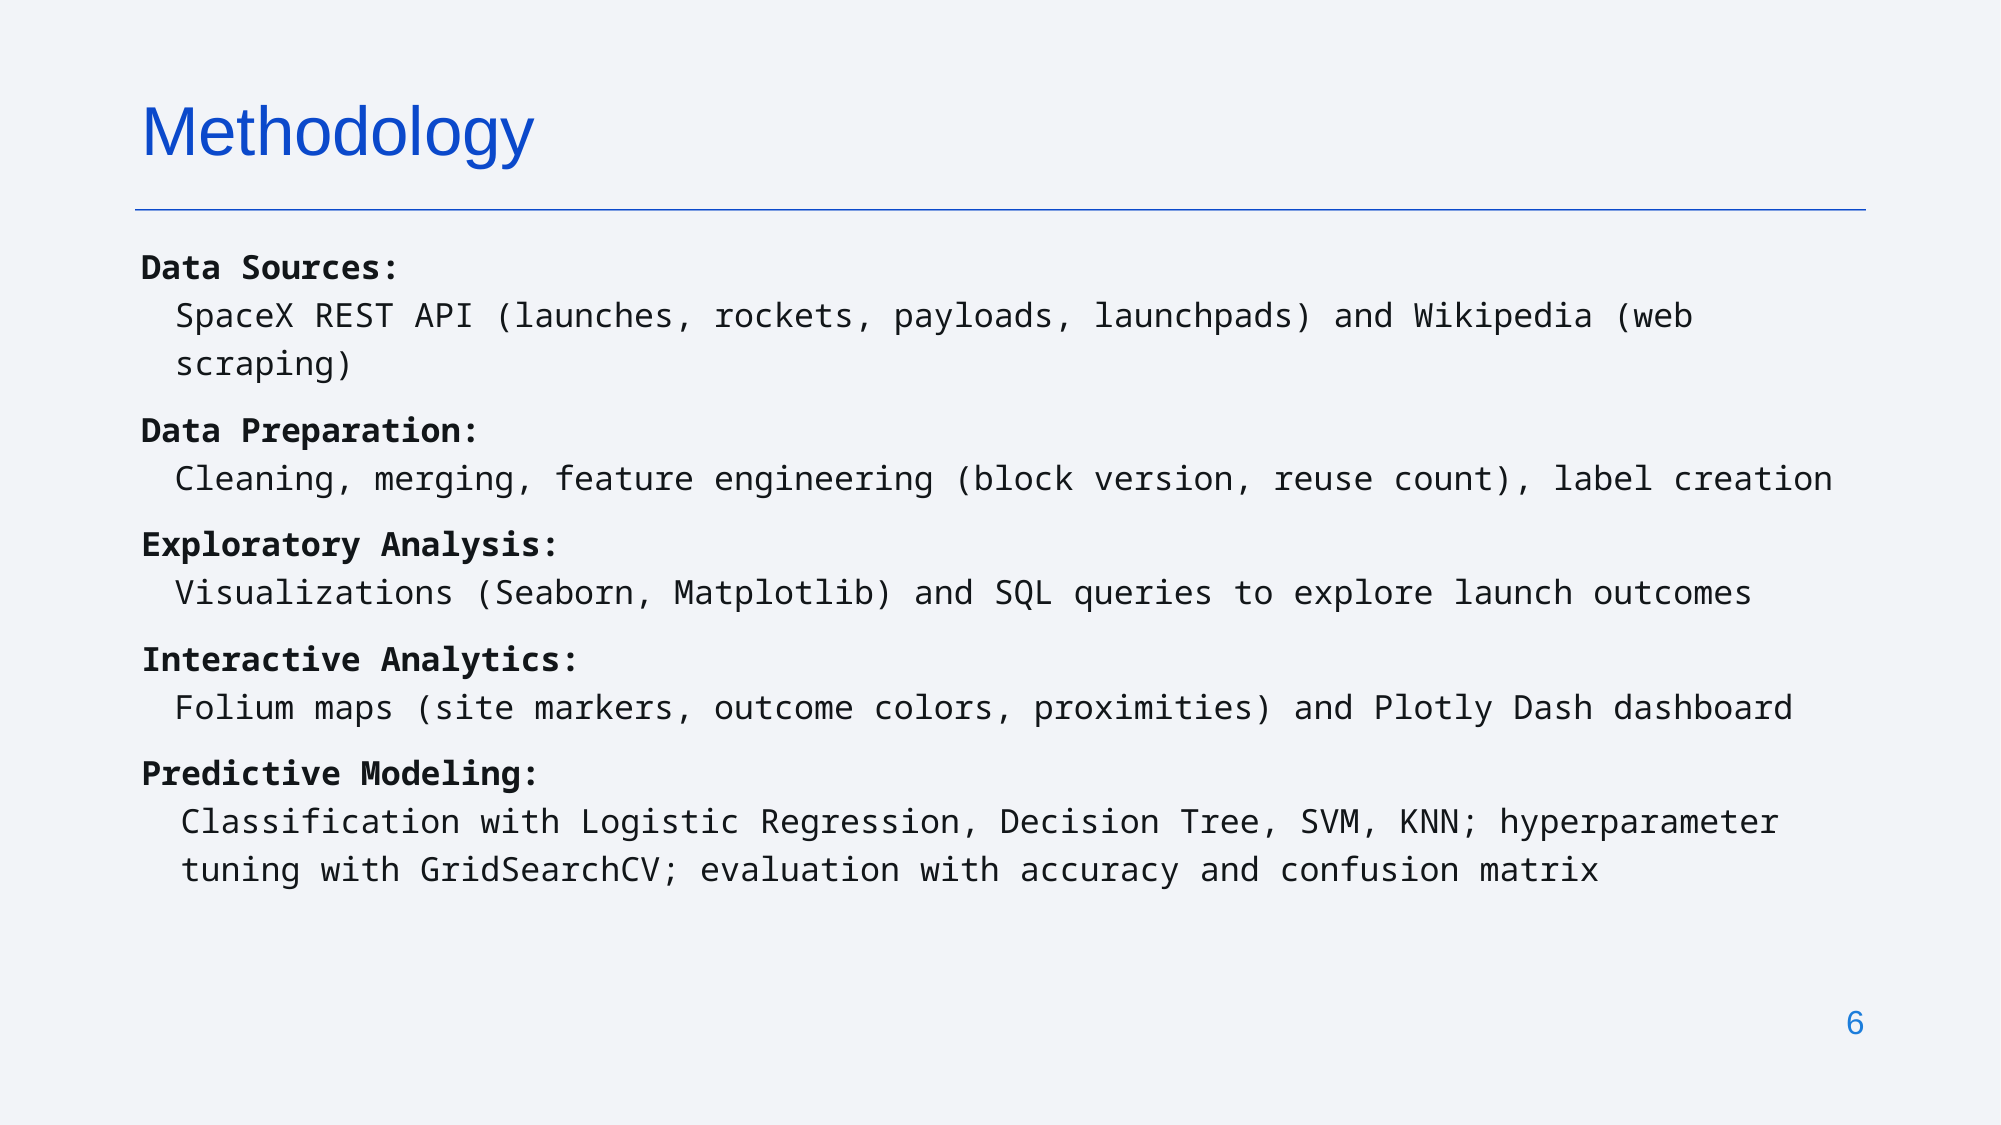

Methodology
Data Sources:
SpaceX REST API (launches, rockets, payloads, launchpads) and Wikipedia (web scraping)
Data Preparation:
Cleaning, merging, feature engineering (block version, reuse count), label creation
Exploratory Analysis:
Visualizations (Seaborn, Matplotlib) and SQL queries to explore launch outcomes
Interactive Analytics:
Folium maps (site markers, outcome colors, proximities) and Plotly Dash dashboard
Predictive Modeling:
Classification with Logistic Regression, Decision Tree, SVM, KNN; hyperparameter tuning with GridSearchCV; evaluation with accuracy and confusion matrix
6